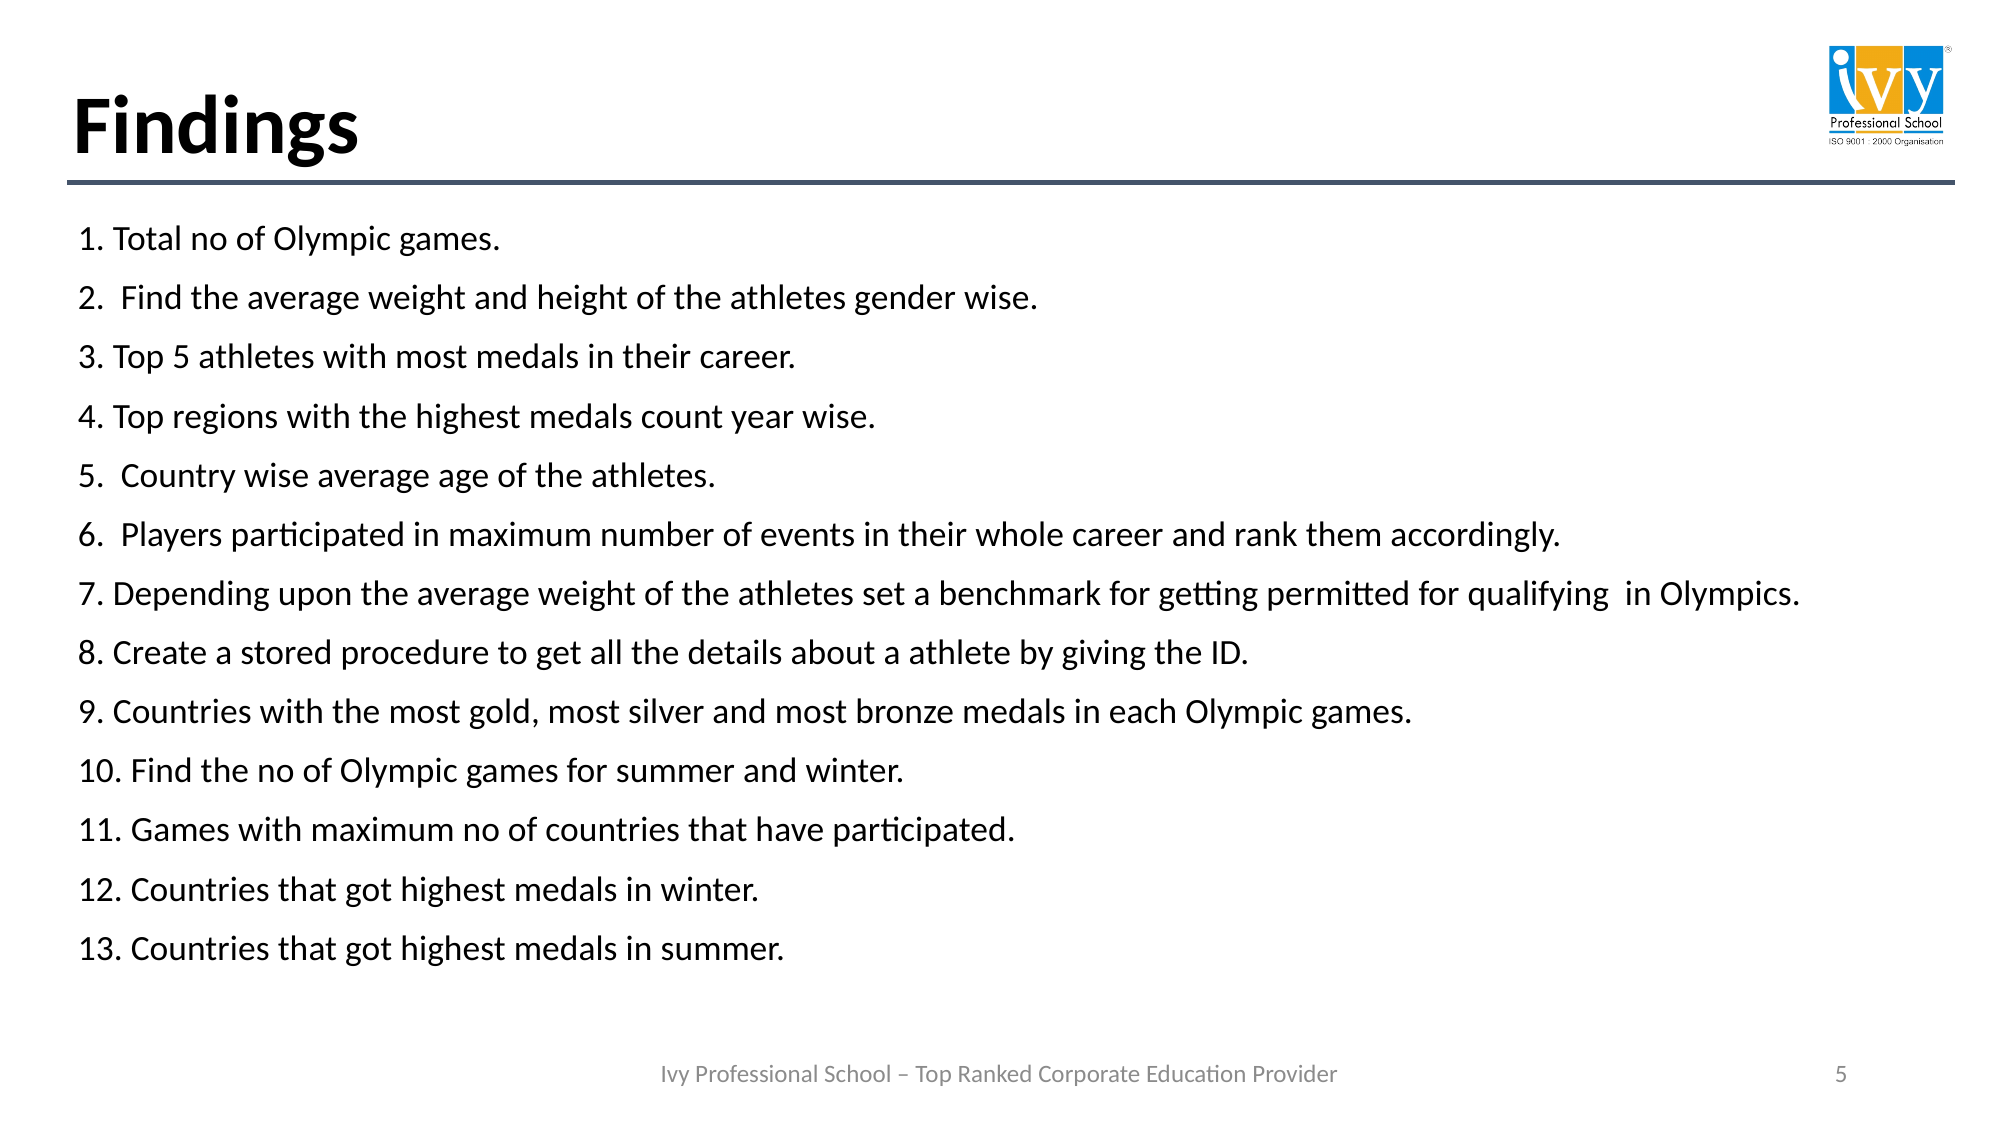

# Findings
1. Total no of Olympic games.
2.  Find the average weight and height of the athletes gender wise.
3. Top 5 athletes with most medals in their career.
4. Top regions with the highest medals count year wise.
5.  Country wise average age of the athletes.
6.  Players participated in maximum number of events in their whole career and rank them accordingly.
7. Depending upon the average weight of the athletes set a benchmark for getting permitted for qualifying  in Olympics.
8. Create a stored procedure to get all the details about a athlete by giving the ID.
9. Countries with the most gold, most silver and most bronze medals in each Olympic games.
10. Find the no of Olympic games for summer and winter.
11. Games with maximum no of countries that have participated.
12. Countries that got highest medals in winter.
13. Countries that got highest medals in summer.
5